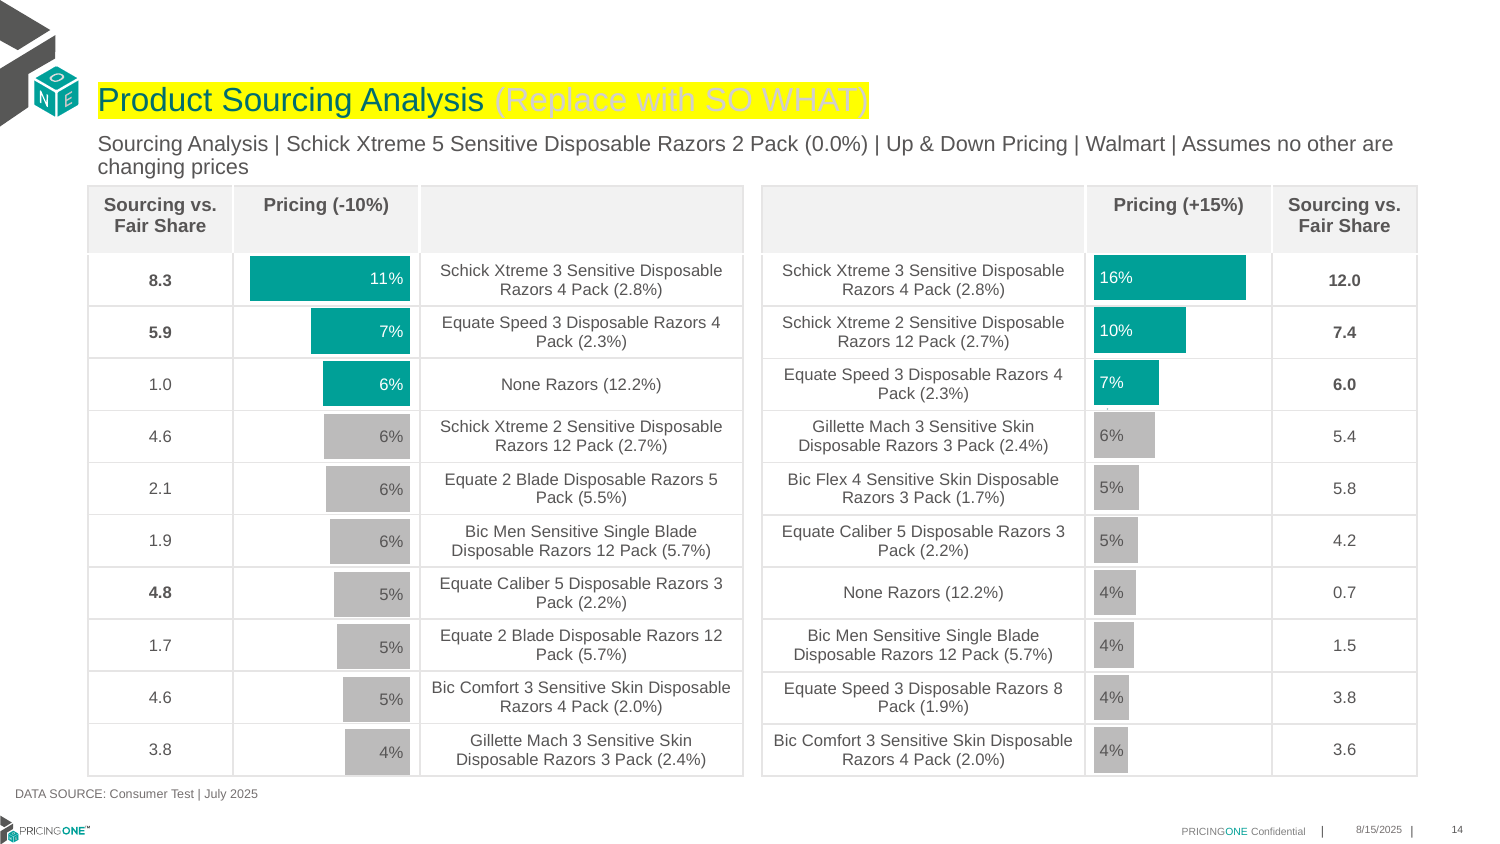

# Product Sourcing Analysis (Replace with SO WHAT)
Sourcing Analysis | Schick Xtreme 5 Sensitive Disposable Razors 2 Pack (0.0%) | Up & Down Pricing | Walmart | Assumes no other are changing prices
| Sourcing vs. Fair Share | Pricing (-10%) |  |
| --- | --- | --- |
| 8.3 |  | Schick Xtreme 3 Sensitive Disposable Razors 4 Pack (2.8%) |
| 5.9 |  | Equate Speed 3 Disposable Razors 4 Pack (2.3%) |
| 1.0 |  | None Razors (12.2%) |
| 4.6 |  | Schick Xtreme 2 Sensitive Disposable Razors 12 Pack (2.7%) |
| 2.1 |  | Equate 2 Blade Disposable Razors 5 Pack (5.5%) |
| 1.9 |  | Bic Men Sensitive Single Blade Disposable Razors 12 Pack (5.7%) |
| 4.8 |  | Equate Caliber 5 Disposable Razors 3 Pack (2.2%) |
| 1.7 |  | Equate 2 Blade Disposable Razors 12 Pack (5.7%) |
| 4.6 |  | Bic Comfort 3 Sensitive Skin Disposable Razors 4 Pack (2.0%) |
| 3.8 |  | Gillette Mach 3 Sensitive Skin Disposable Razors 3 Pack (2.4%) |
|  | Pricing (+15%) | Sourcing vs. Fair Share |
| --- | --- | --- |
| Schick Xtreme 3 Sensitive Disposable Razors 4 Pack (2.8%) |  | 12.0 |
| Schick Xtreme 2 Sensitive Disposable Razors 12 Pack (2.7%) |  | 7.4 |
| Equate Speed 3 Disposable Razors 4 Pack (2.3%) |  | 6.0 |
| Gillette Mach 3 Sensitive Skin Disposable Razors 3 Pack (2.4%) |  | 5.4 |
| Bic Flex 4 Sensitive Skin Disposable Razors 3 Pack (1.7%) |  | 5.8 |
| Equate Caliber 5 Disposable Razors 3 Pack (2.2%) |  | 4.2 |
| None Razors (12.2%) |  | 0.7 |
| Bic Men Sensitive Single Blade Disposable Razors 12 Pack (5.7%) |  | 1.5 |
| Equate Speed 3 Disposable Razors 8 Pack (1.9%) |  | 3.8 |
| Bic Comfort 3 Sensitive Skin Disposable Razors 4 Pack (2.0%) |  | 3.6 |

### Chart

| Category | Schick Xtreme 5 Sensitive Disposable Razors 2 Pack (0.0%) |
|---|---|
| Schick Xtreme 3 Sensitive Disposable Razors 4 Pack (2.8%) | 0.1584044272096789 |
| Schick Xtreme 2 Sensitive Disposable Razors 12 Pack (2.7%) | 0.09612218636436576 |
| Equate Speed 3 Disposable Razors 4 Pack (2.3%) | 0.06816035806020593 |
| Gillette Mach 3 Sensitive Skin Disposable Razors 3 Pack (2.4%) | 0.06332671171109035 |
| Bic Flex 4 Sensitive Skin Disposable Razors 3 Pack (1.7%) | 0.04682589441598263 |
| Equate Caliber 5 Disposable Razors 3 Pack (2.2%) | 0.04643076351068313 |
| None Razors (12.2%) | 0.04375583015206341 |
| Bic Men Sensitive Single Blade Disposable Razors 12 Pack (5.7%) | 0.041921233089245315 |
| Equate Speed 3 Disposable Razors 8 Pack (1.9%) | 0.036258882393372695 |
| Bic Comfort 3 Sensitive Skin Disposable Razors 4 Pack (2.0%) | 0.03595090841102467 |

### Chart

| Category | Schick Xtreme 5 Sensitive Disposable Razors 2 Pack (0.0%) |
|---|---|
| Schick Xtreme 3 Sensitive Disposable Razors 4 Pack (2.8%) | 0.10949133835034391 |
| Equate Speed 3 Disposable Razors 4 Pack (2.3%) | 0.0679628429394188 |
| None Razors (12.2%) | 0.059998046840583234 |
| Schick Xtreme 2 Sensitive Disposable Razors 12 Pack (2.7%) | 0.0592363892731014 |
| Equate 2 Blade Disposable Razors 5 Pack (5.5%) | 0.05742965792625658 |
| Bic Men Sensitive Single Blade Disposable Razors 12 Pack (5.7%) | 0.05500898090684532 |
| Equate Caliber 5 Disposable Razors 3 Pack (2.2%) | 0.05203974310648236 |
| Equate 2 Blade Disposable Razors 12 Pack (5.7%) | 0.04982009731880151 |
| Bic Comfort 3 Sensitive Skin Disposable Razors 4 Pack (2.0%) | 0.04583695847310092 |
| Gillette Mach 3 Sensitive Skin Disposable Razors 3 Pack (2.4%) | 0.044574167888640076 |
DATA SOURCE: Consumer Test | July 2025

8/15/2025
14